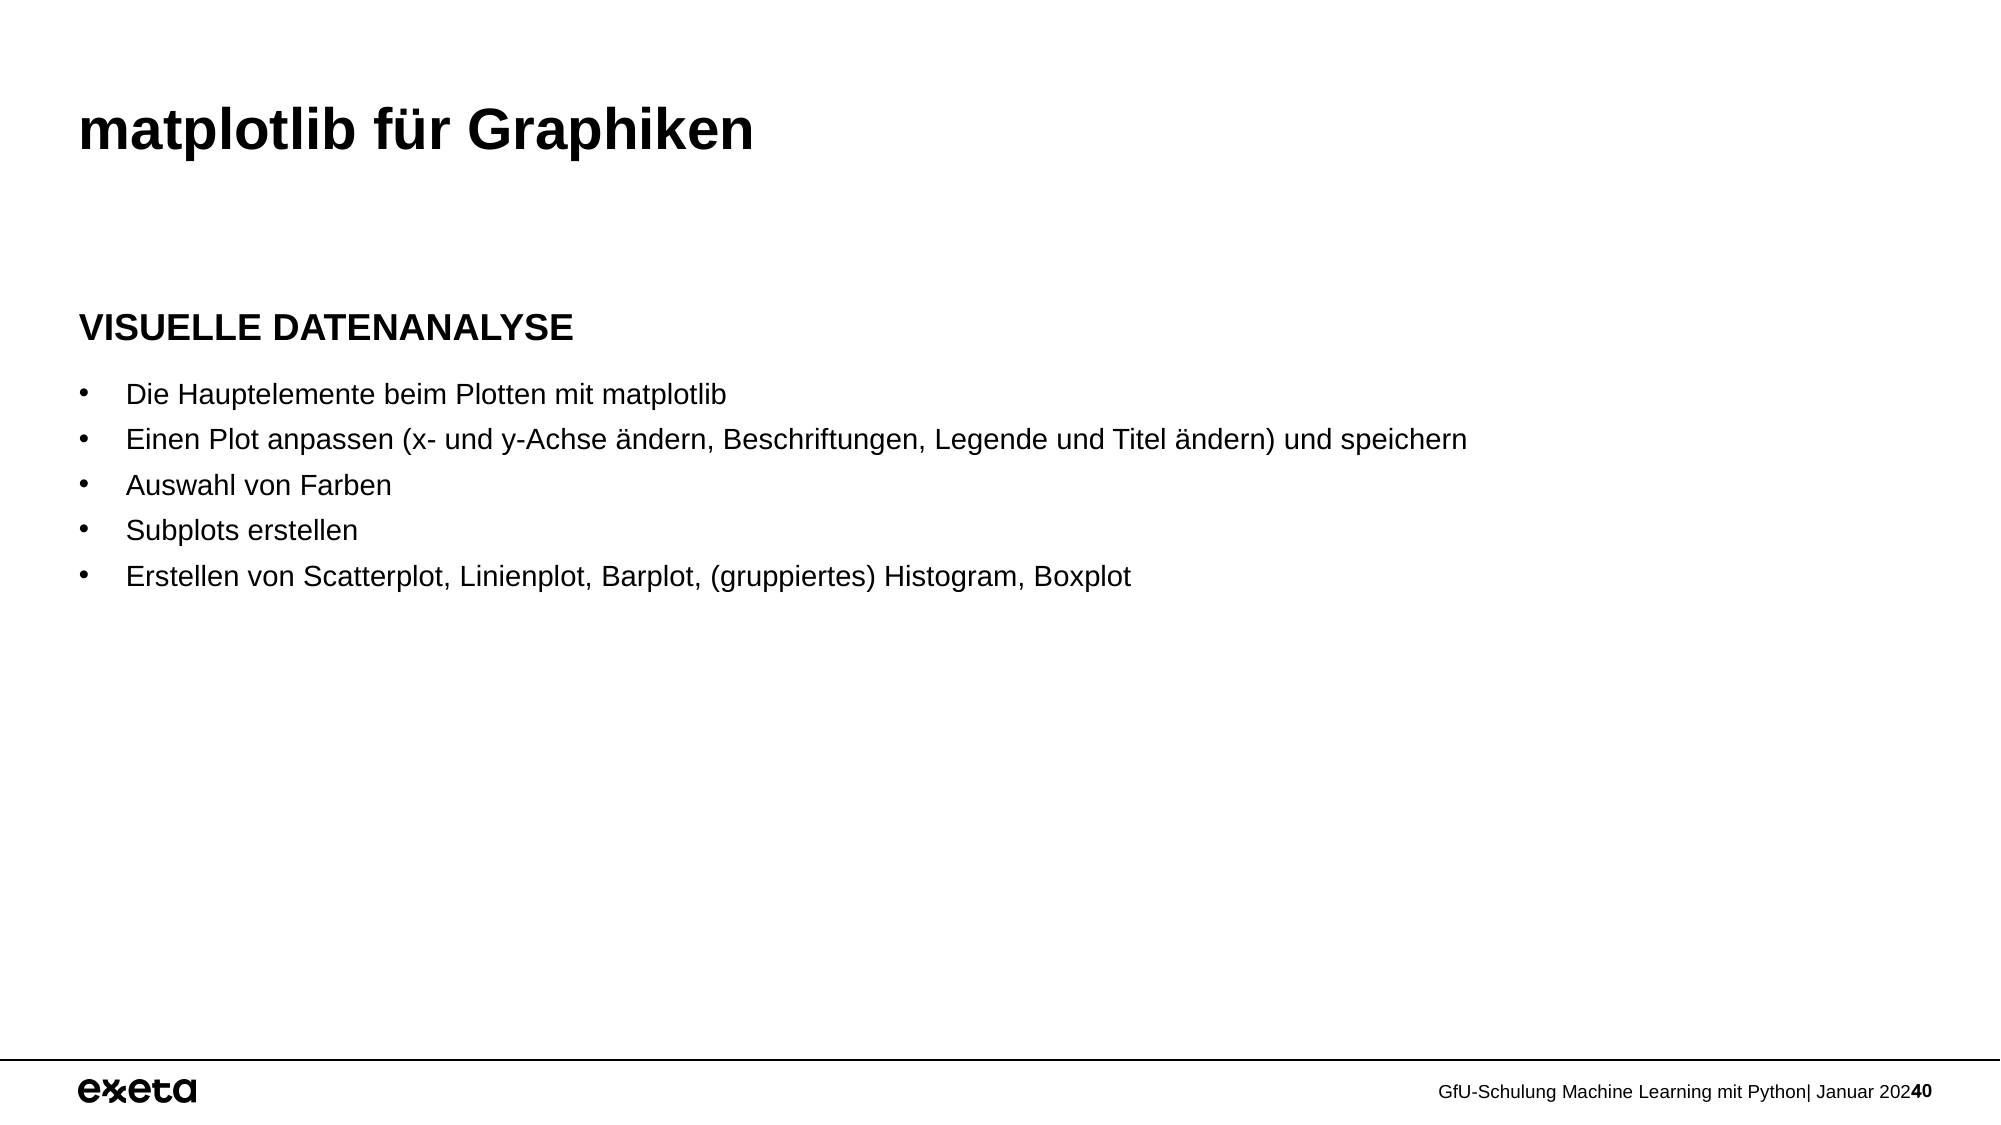

# matplotlib für Graphiken

Visuelle Datenanalyse
Die Hauptelemente beim Plotten mit matplotlib
Einen Plot anpassen (x- und y-Achse ändern, Beschriftungen, Legende und Titel ändern) und speichern
Auswahl von Farben
Subplots erstellen
Erstellen von Scatterplot, Linienplot, Barplot, (gruppiertes) Histogram, Boxplot
GfU-Schulung Machine Learning mit Python| Januar 2024